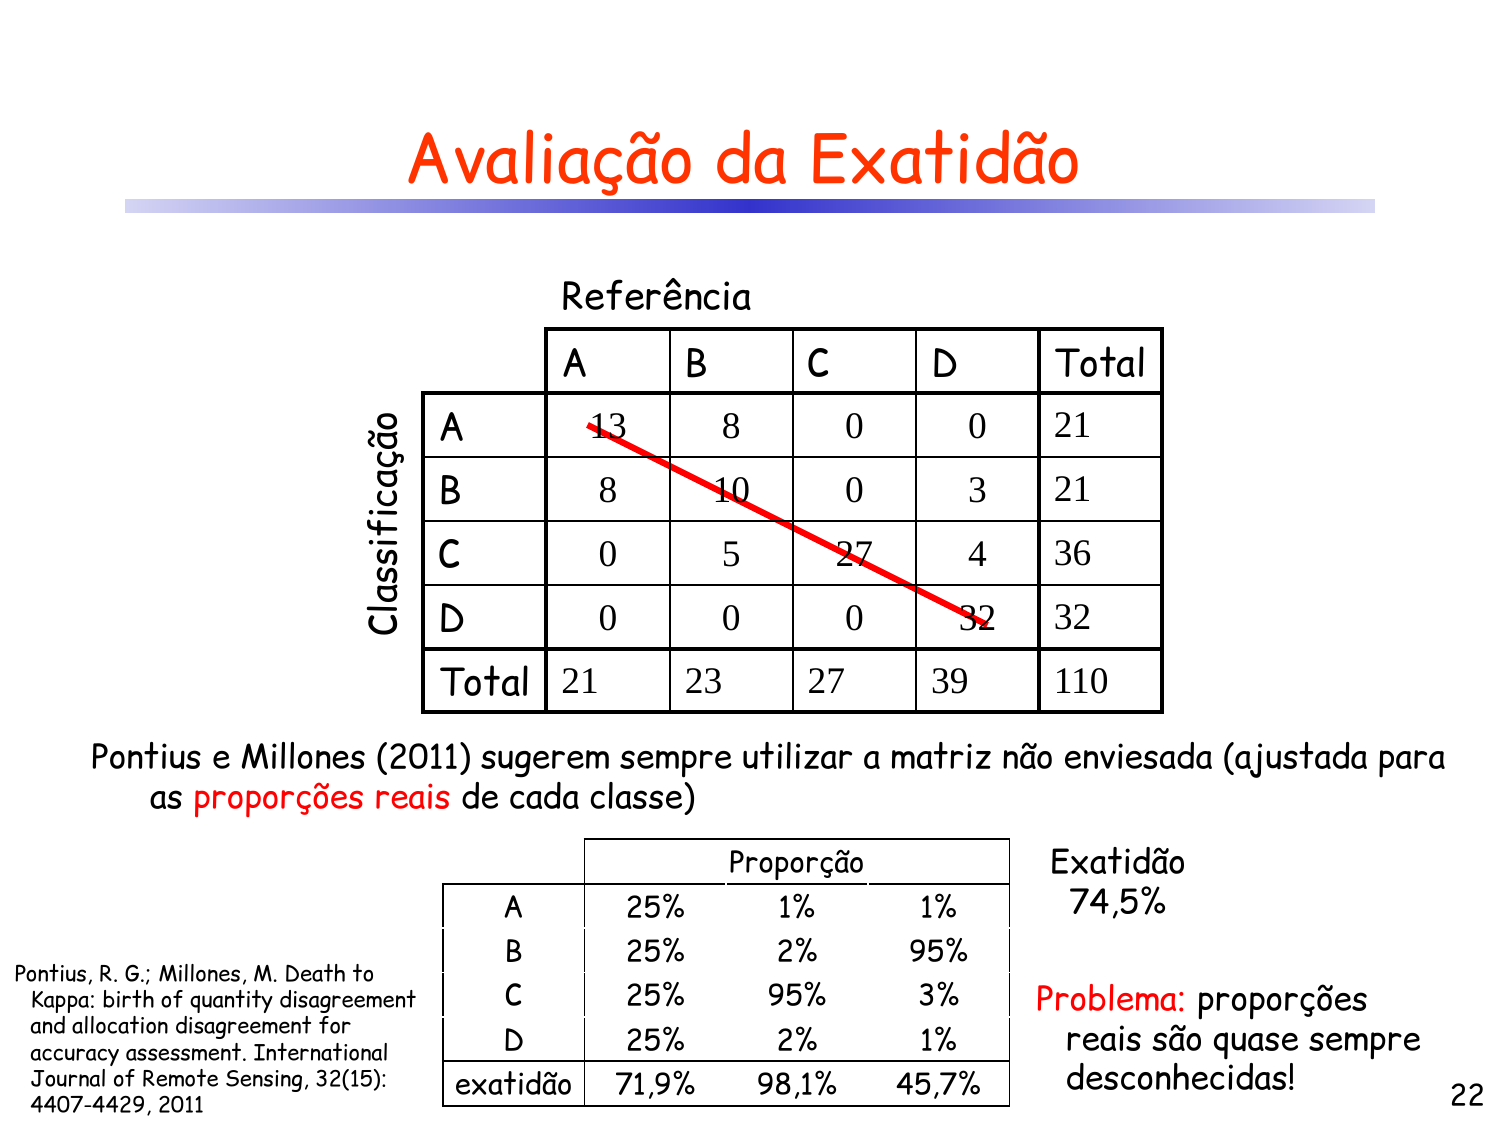

# Avaliação da Exatidão
|  |  | Referência |  |  |  |  |
| --- | --- | --- | --- | --- | --- | --- |
|  |  | A | B | C | D | Total |
|  | A | 13 | 8 | 0 | 0 | 21 |
|  | B | 8 | 10 | 0 | 3 | 21 |
|  | C | 0 | 5 | 27 | 4 | 36 |
|  | D | 0 | 0 | 0 | 32 | 32 |
|  | Total | 21 | 23 | 27 | 39 | 110 |

Classificação
Pontius e Millones (2011) sugerem sempre utilizar a matriz não enviesada (ajustada para as proporções reais de cada classe)
Exatidão
74,5%
|  | Proporção |  |  |
| --- | --- | --- | --- |
| A | 25% | 1% | 1% |
| B | 25% | 2% | 95% |
| C | 25% | 95% | 3% |
| D | 25% | 2% | 1% |
| exatidão | 71,9% | 98,1% | 45,7% |
Pontius, R. G.; Millones, M. Death to Kappa: birth of quantity disagreement and allocation disagreement for accuracy assessment. International Journal of Remote Sensing, 32(15): 4407-4429, 2011
Problema: proporções reais são quase sempre desconhecidas!
22